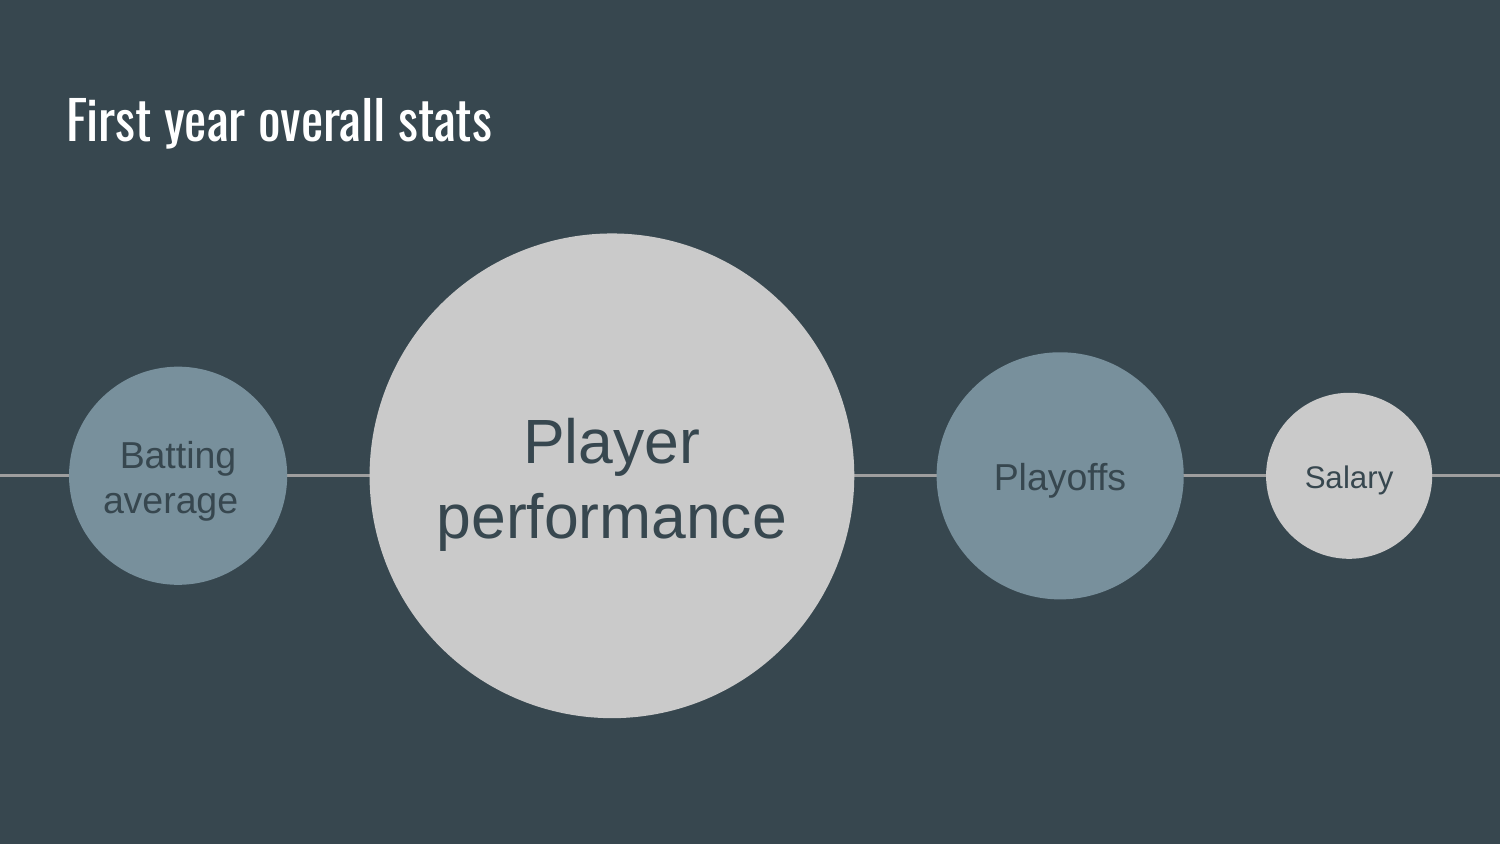

# First year overall stats

Batting average
Player performance
Playoffs
Salary